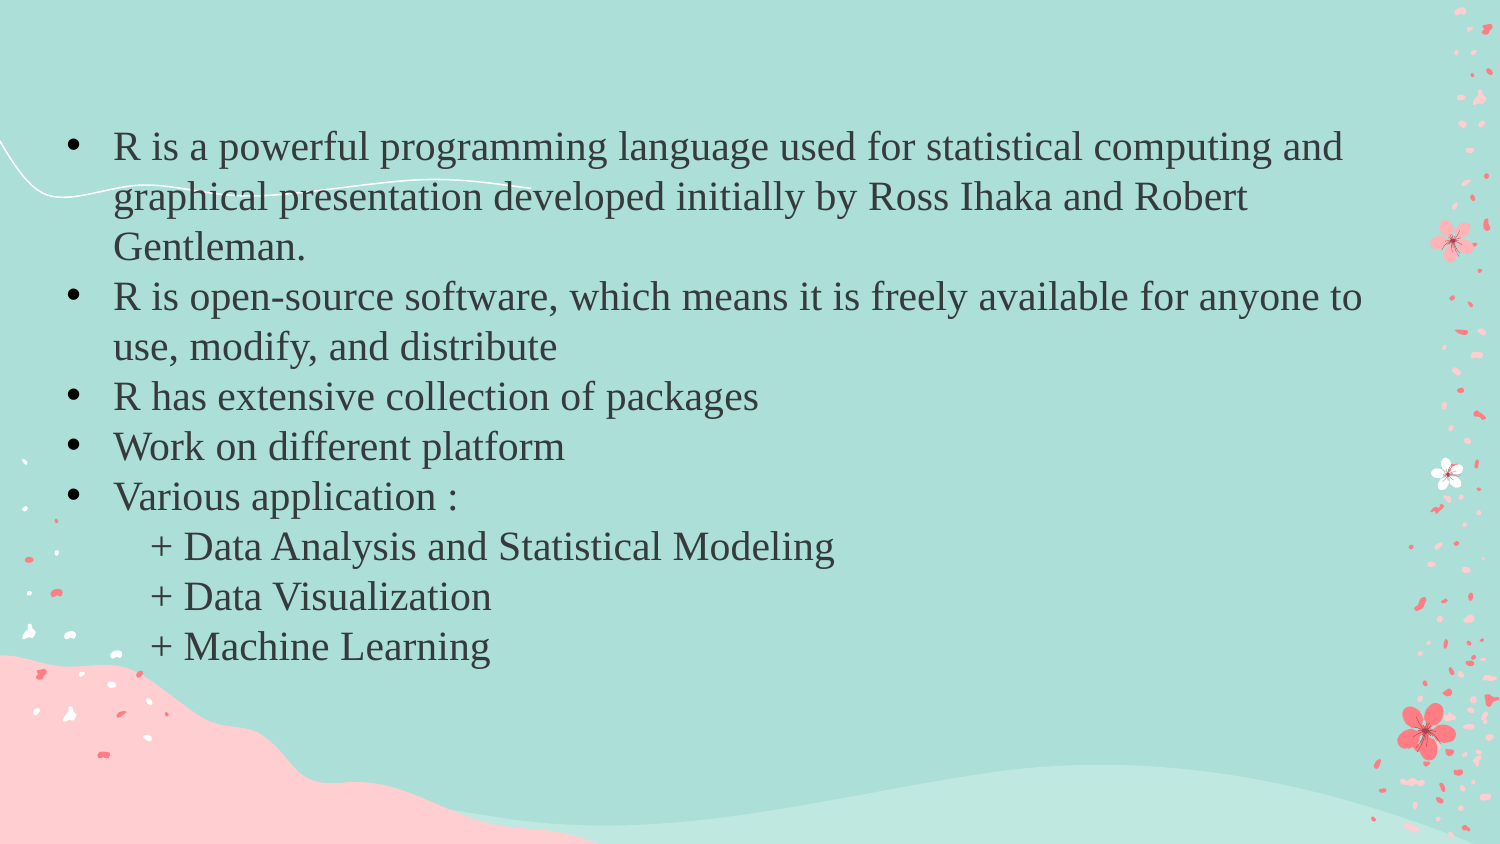

R is a powerful programming language used for statistical computing and graphical presentation developed initially by Ross Ihaka and Robert Gentleman.
R is open-source software, which means it is freely available for anyone to use, modify, and distribute
R has extensive collection of packages
Work on different platform
Various application :
  + Data Analysis and Statistical Modeling
  + Data Visualization
  + Machine Learning